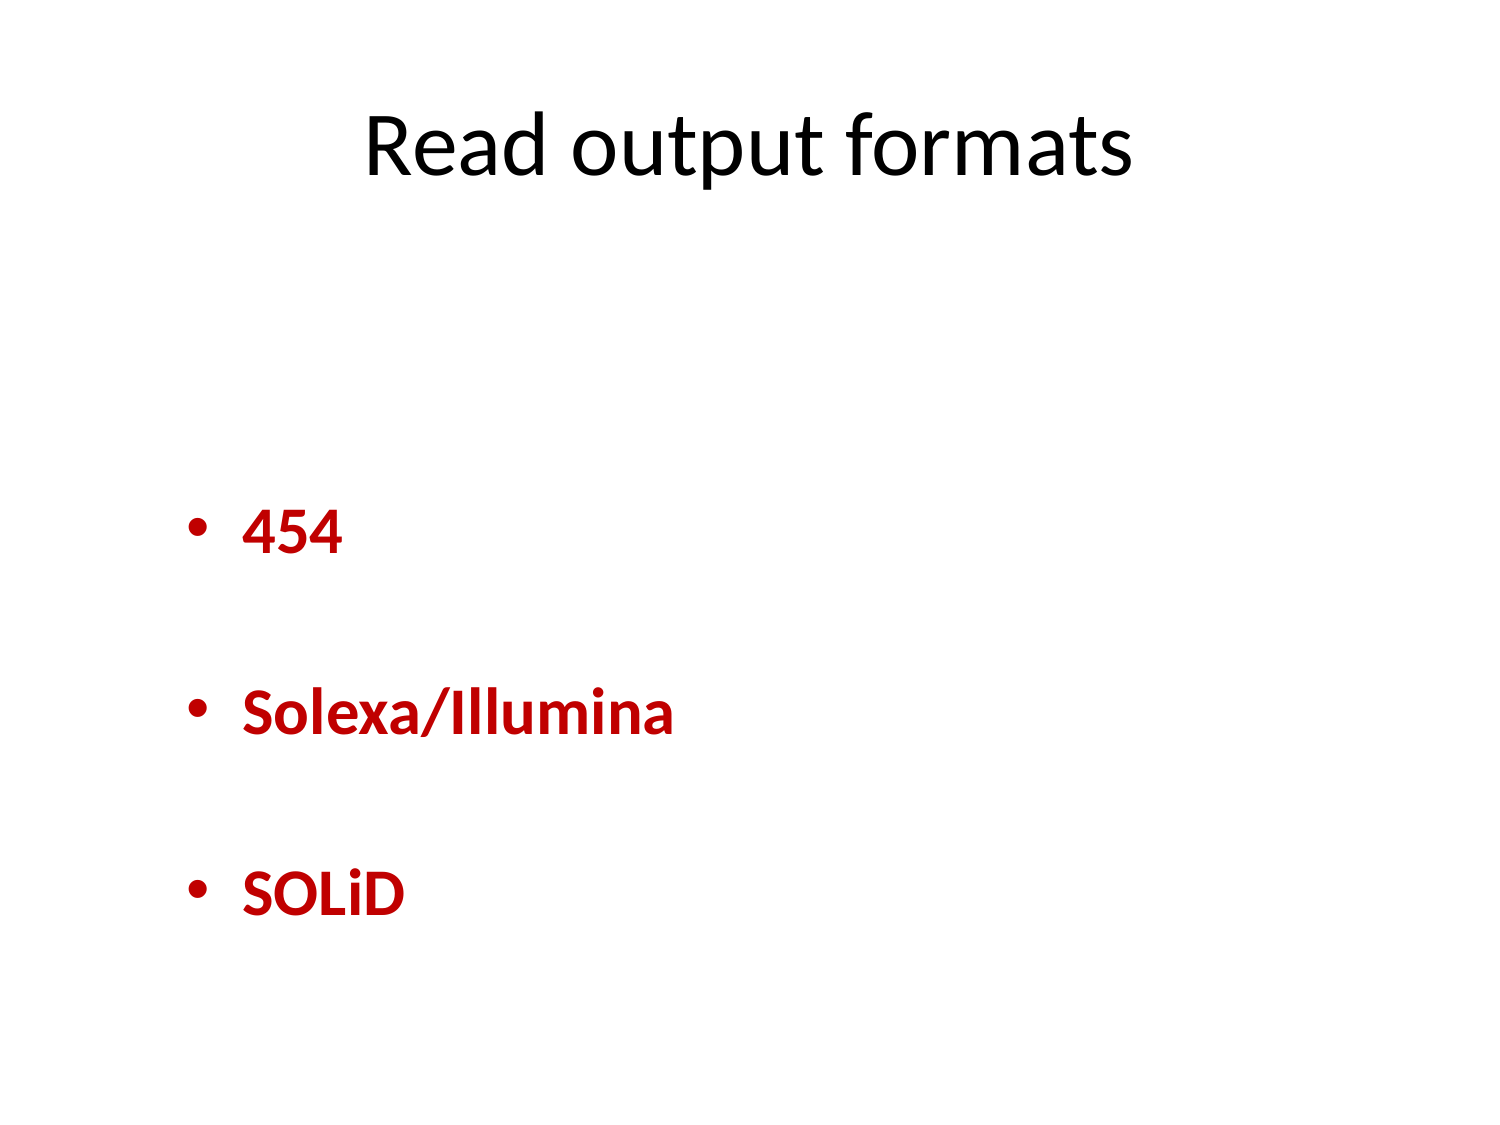

# Read output formats
454

Solexa/Illumina

SOLiD